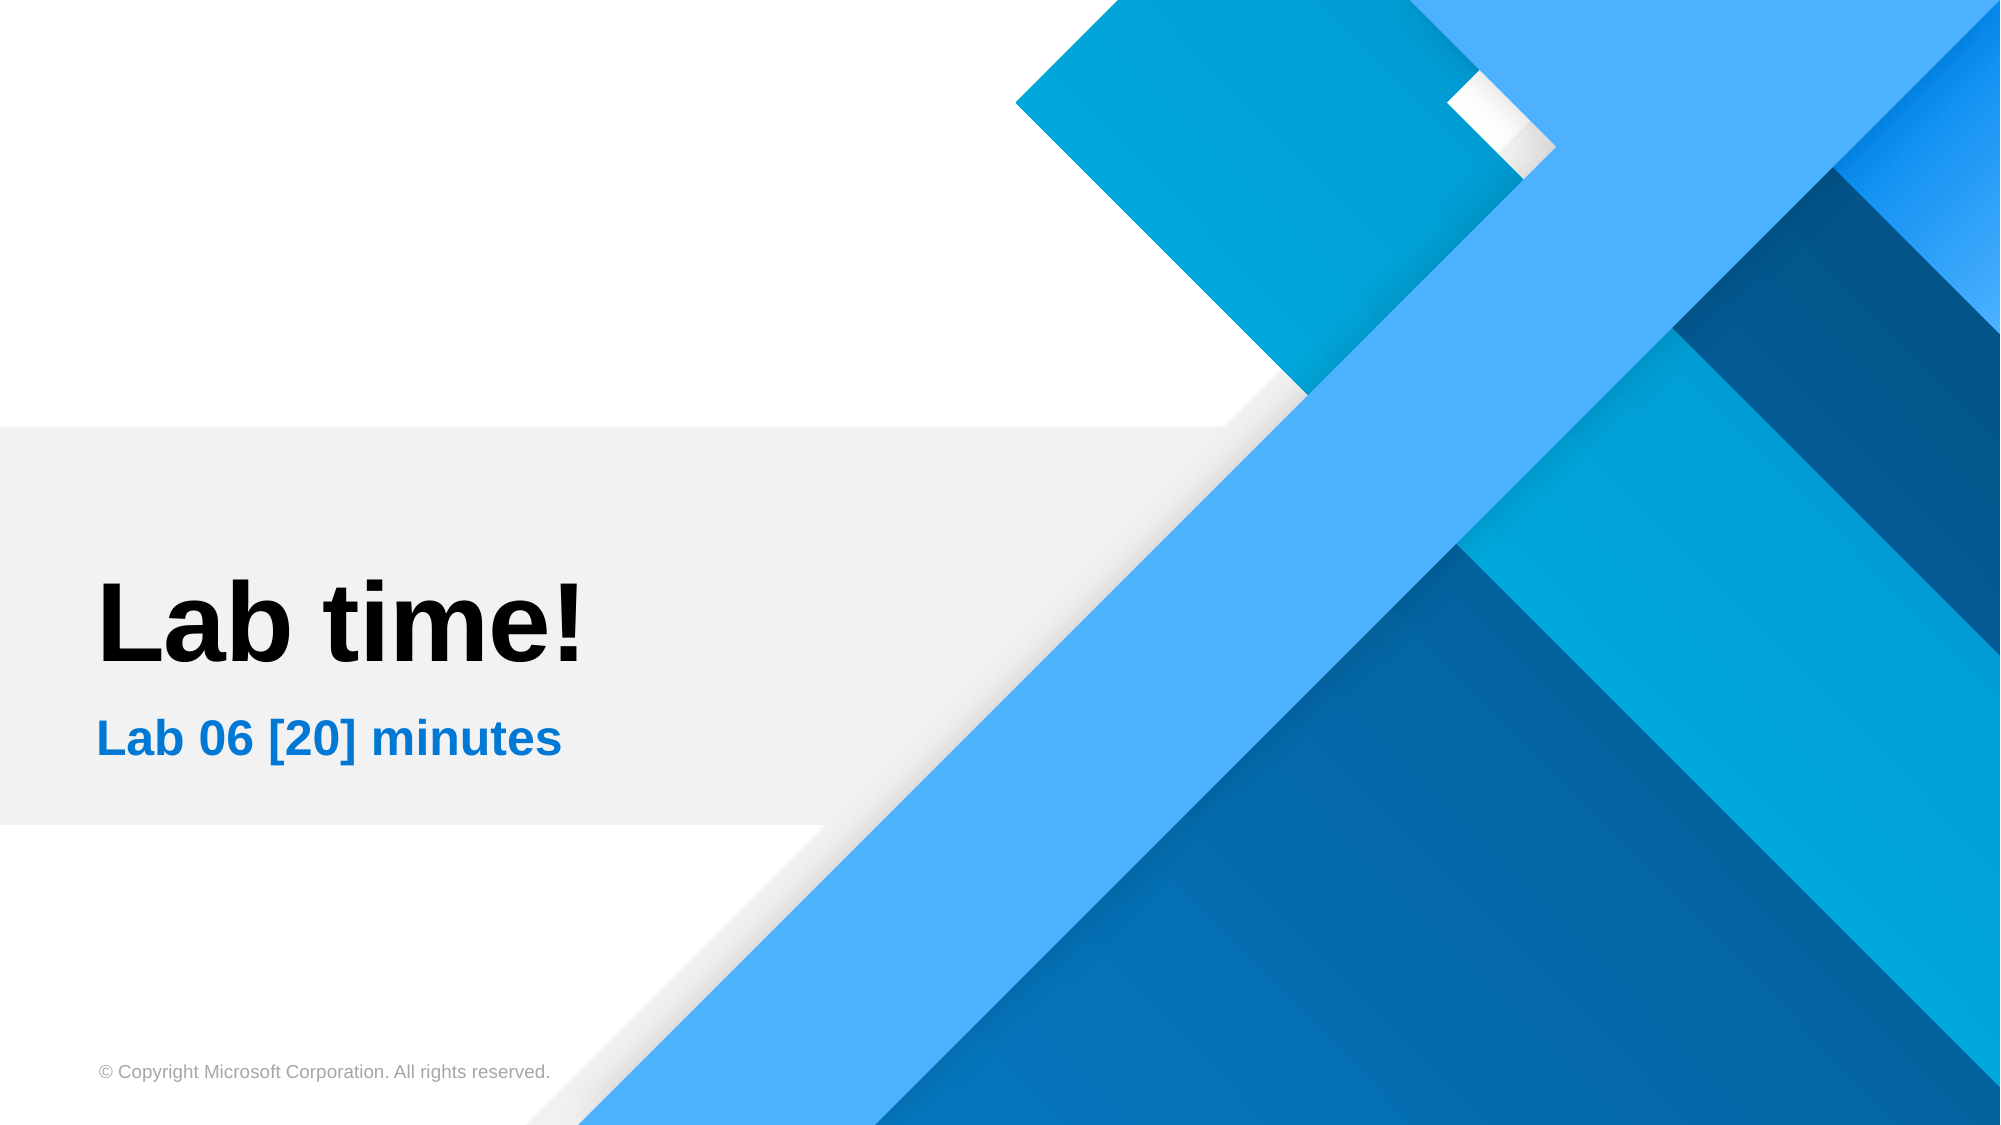

# Lab time!
Lab 06 [20] minutes